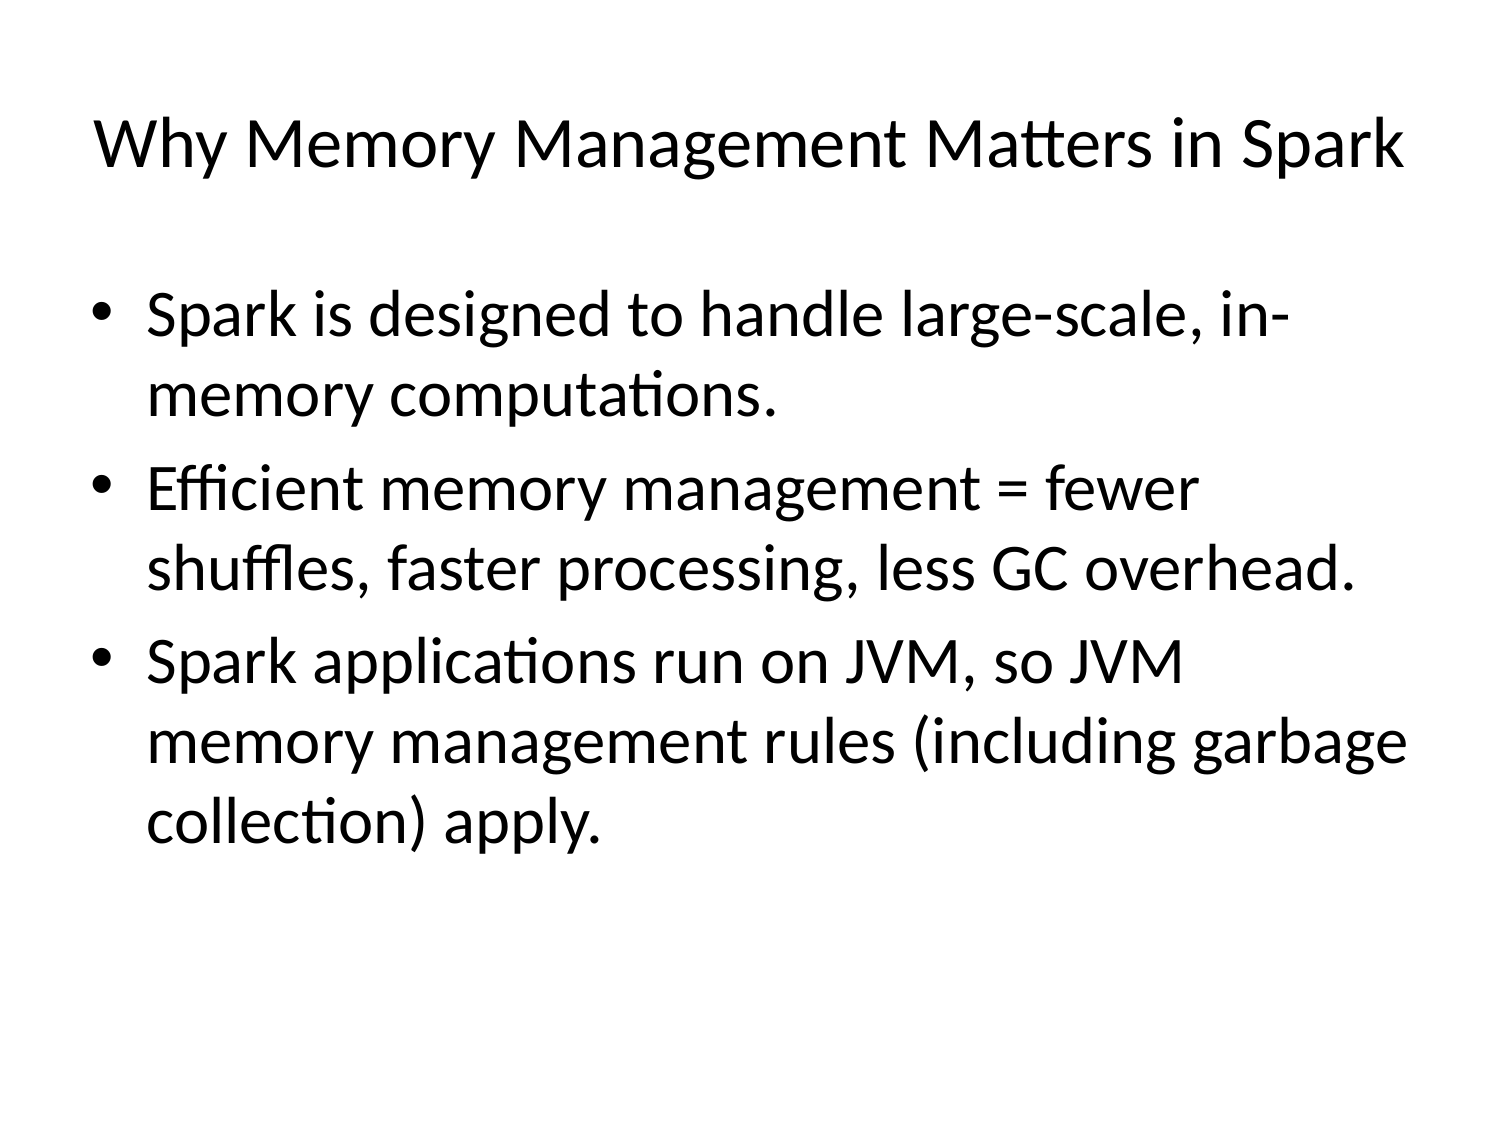

# Why Memory Management Matters in Spark
Spark is designed to handle large-scale, in-memory computations.
Efficient memory management = fewer shuffles, faster processing, less GC overhead.
Spark applications run on JVM, so JVM memory management rules (including garbage collection) apply.